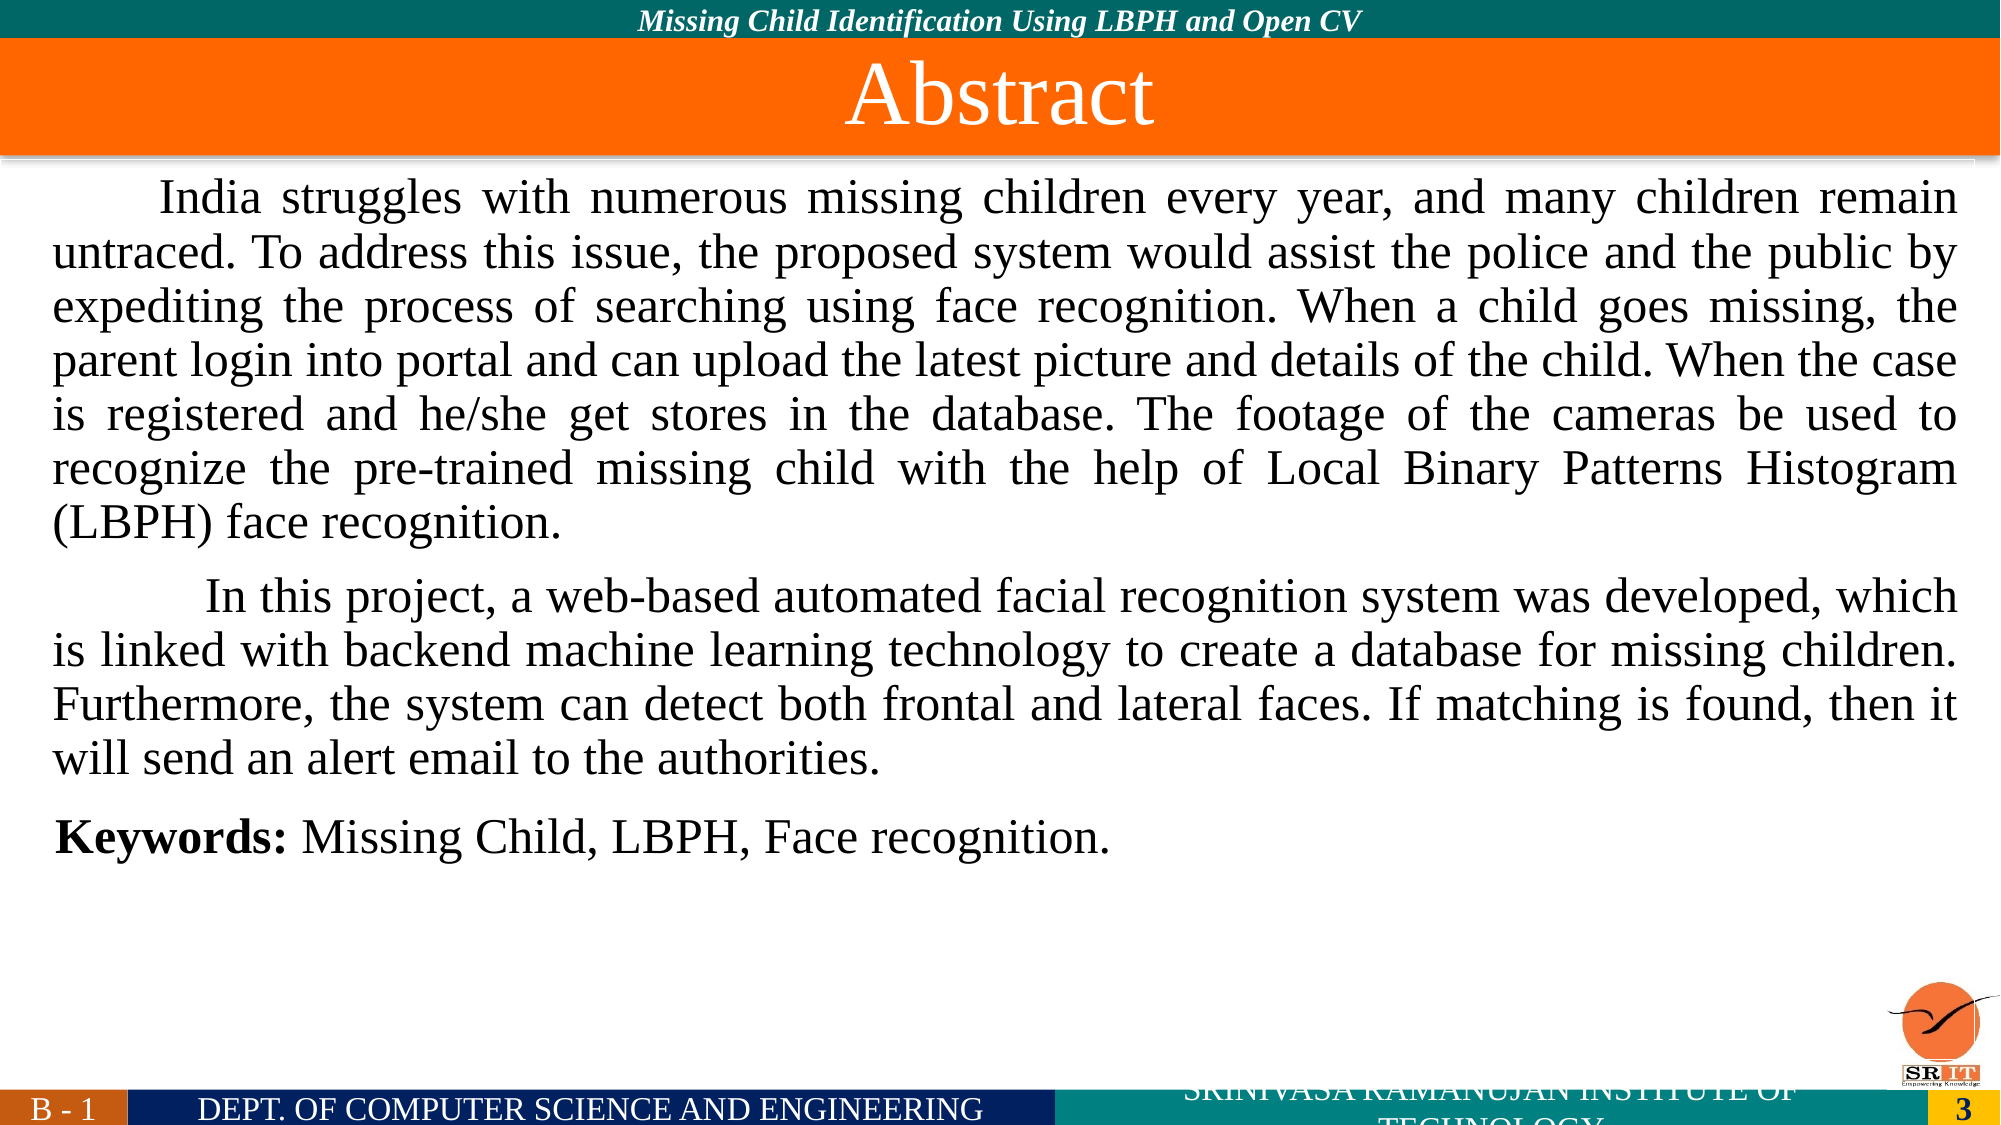

# Abstract
       India struggles with numerous missing children every year, and many children remain untraced. To address this issue, the proposed system would assist the police and the public by expediting the process of searching using face recognition. When a child goes missing, the parent login into portal and can upload the latest picture and details of the child. When the case is registered and he/she get stores in the database. The footage of the cameras be used to recognize the pre-trained missing child with the help of Local Binary Patterns Histogram (LBPH) face recognition.
   	In this project, a web-based automated facial recognition system was developed, which is linked with backend machine learning technology to create a database for missing children. Furthermore, the system can detect both frontal and lateral faces. If matching is found, then it will send an alert email to the authorities.
   Keywords: Missing Child, LBPH, Face recognition.